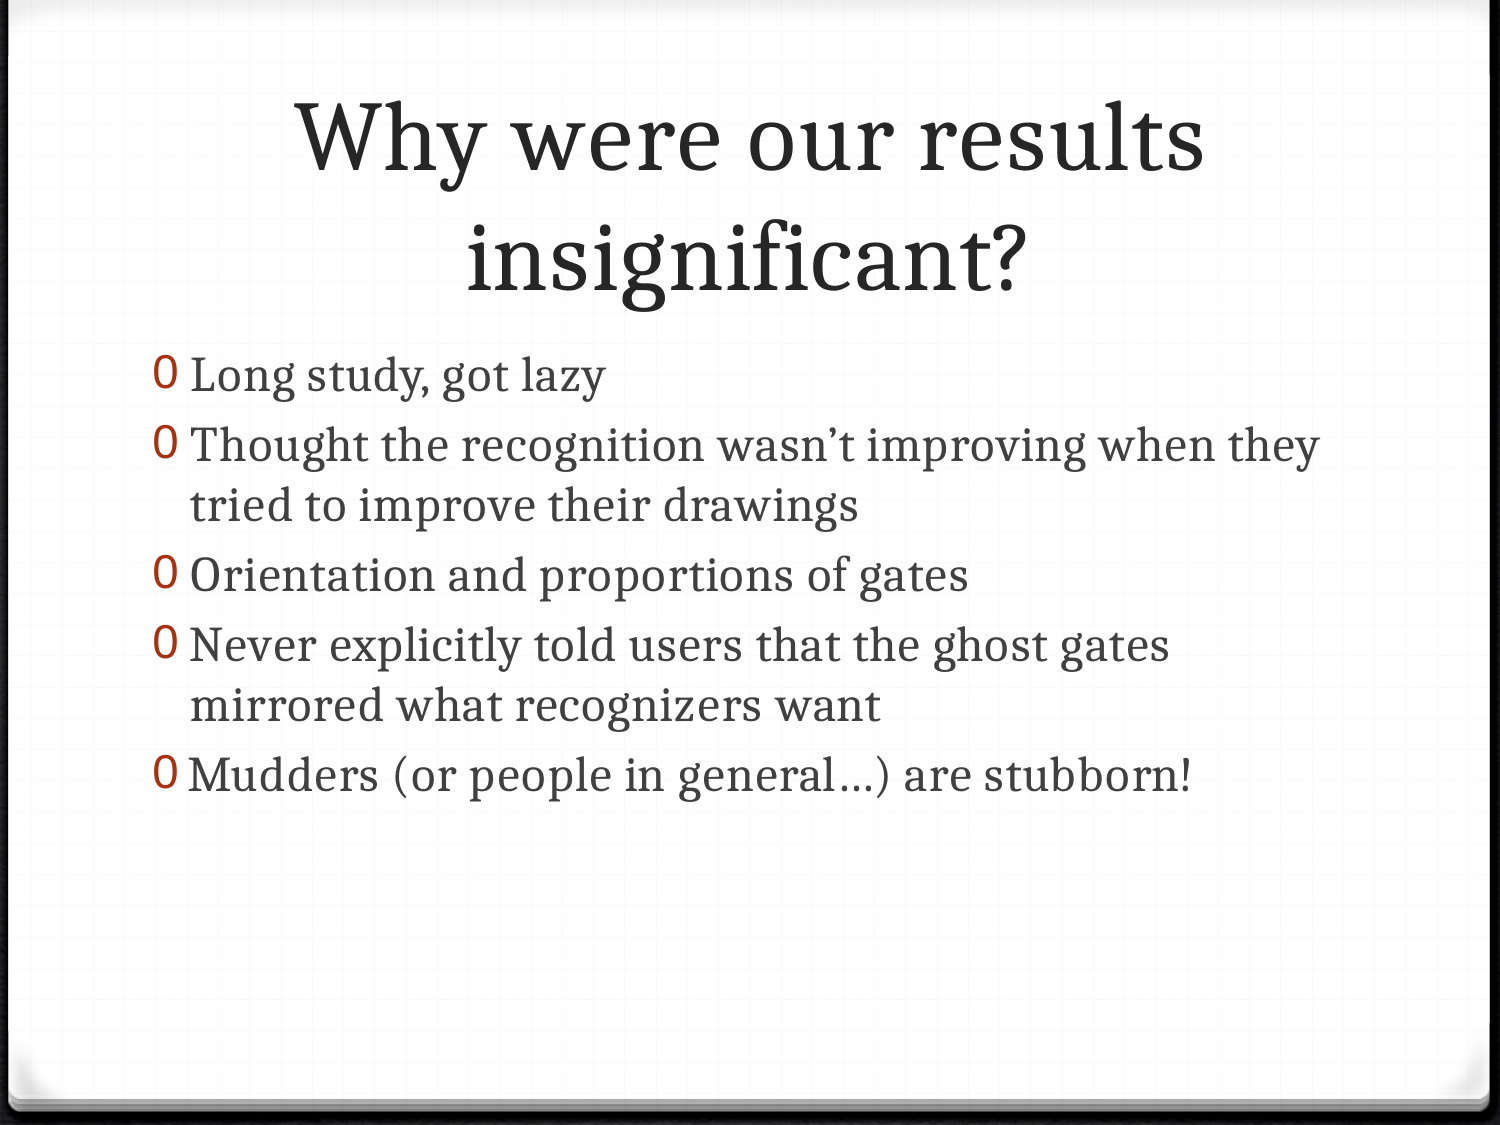

# Why were our results insignificant?
Long study, got lazy
Thought the recognition wasn’t improving when they tried to improve their drawings
Orientation and proportions of gates
Never explicitly told users that the ghost gates mirrored what recognizers want
Mudders (or people in general…) are stubborn!